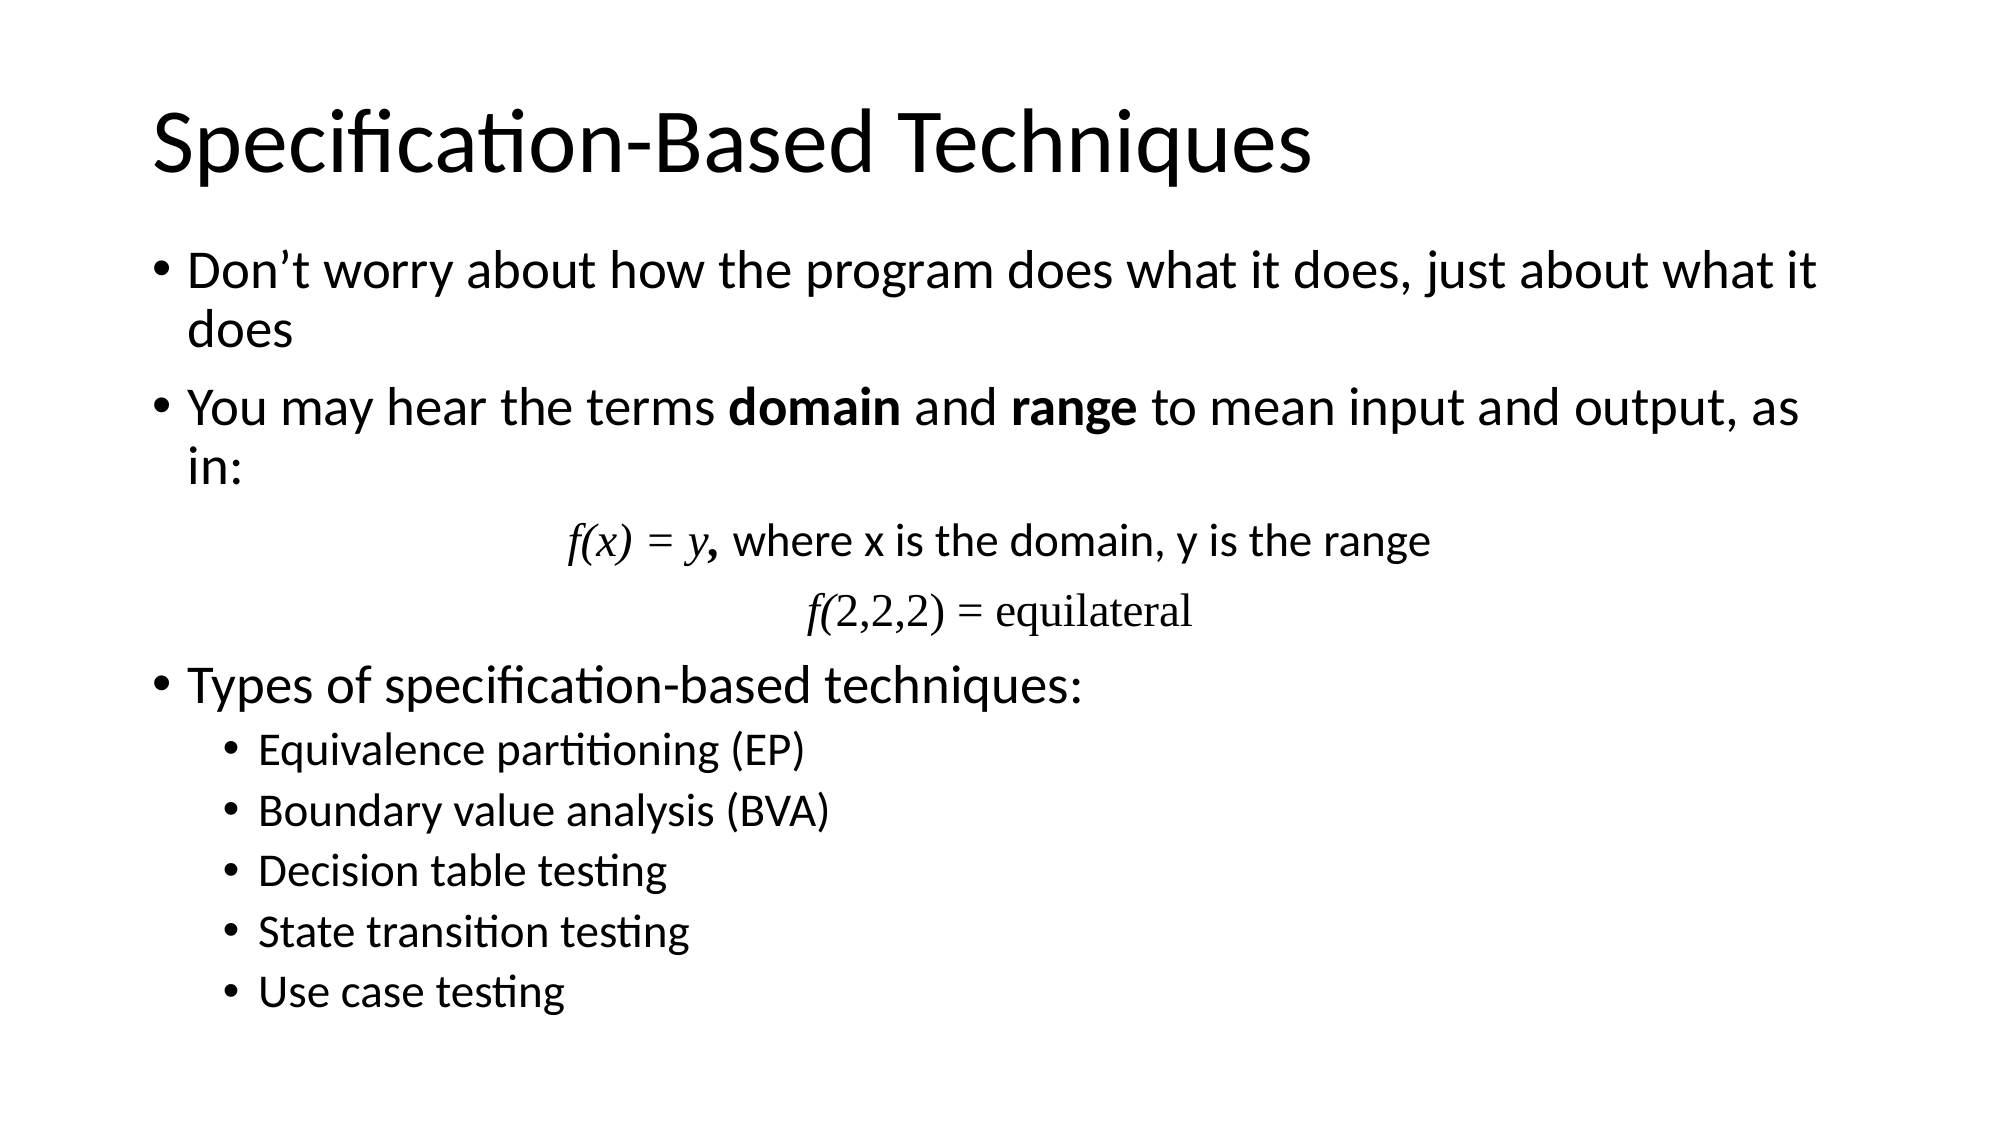

# Specification-Based Techniques
Don’t worry about how the program does what it does, just about what it does
You may hear the terms domain and range to mean input and output, as in:
f(x) = y, where x is the domain, y is the range
f(2,2,2) = equilateral
Types of specification-based techniques:
Equivalence partitioning (EP)
Boundary value analysis (BVA)
Decision table testing
State transition testing
Use case testing